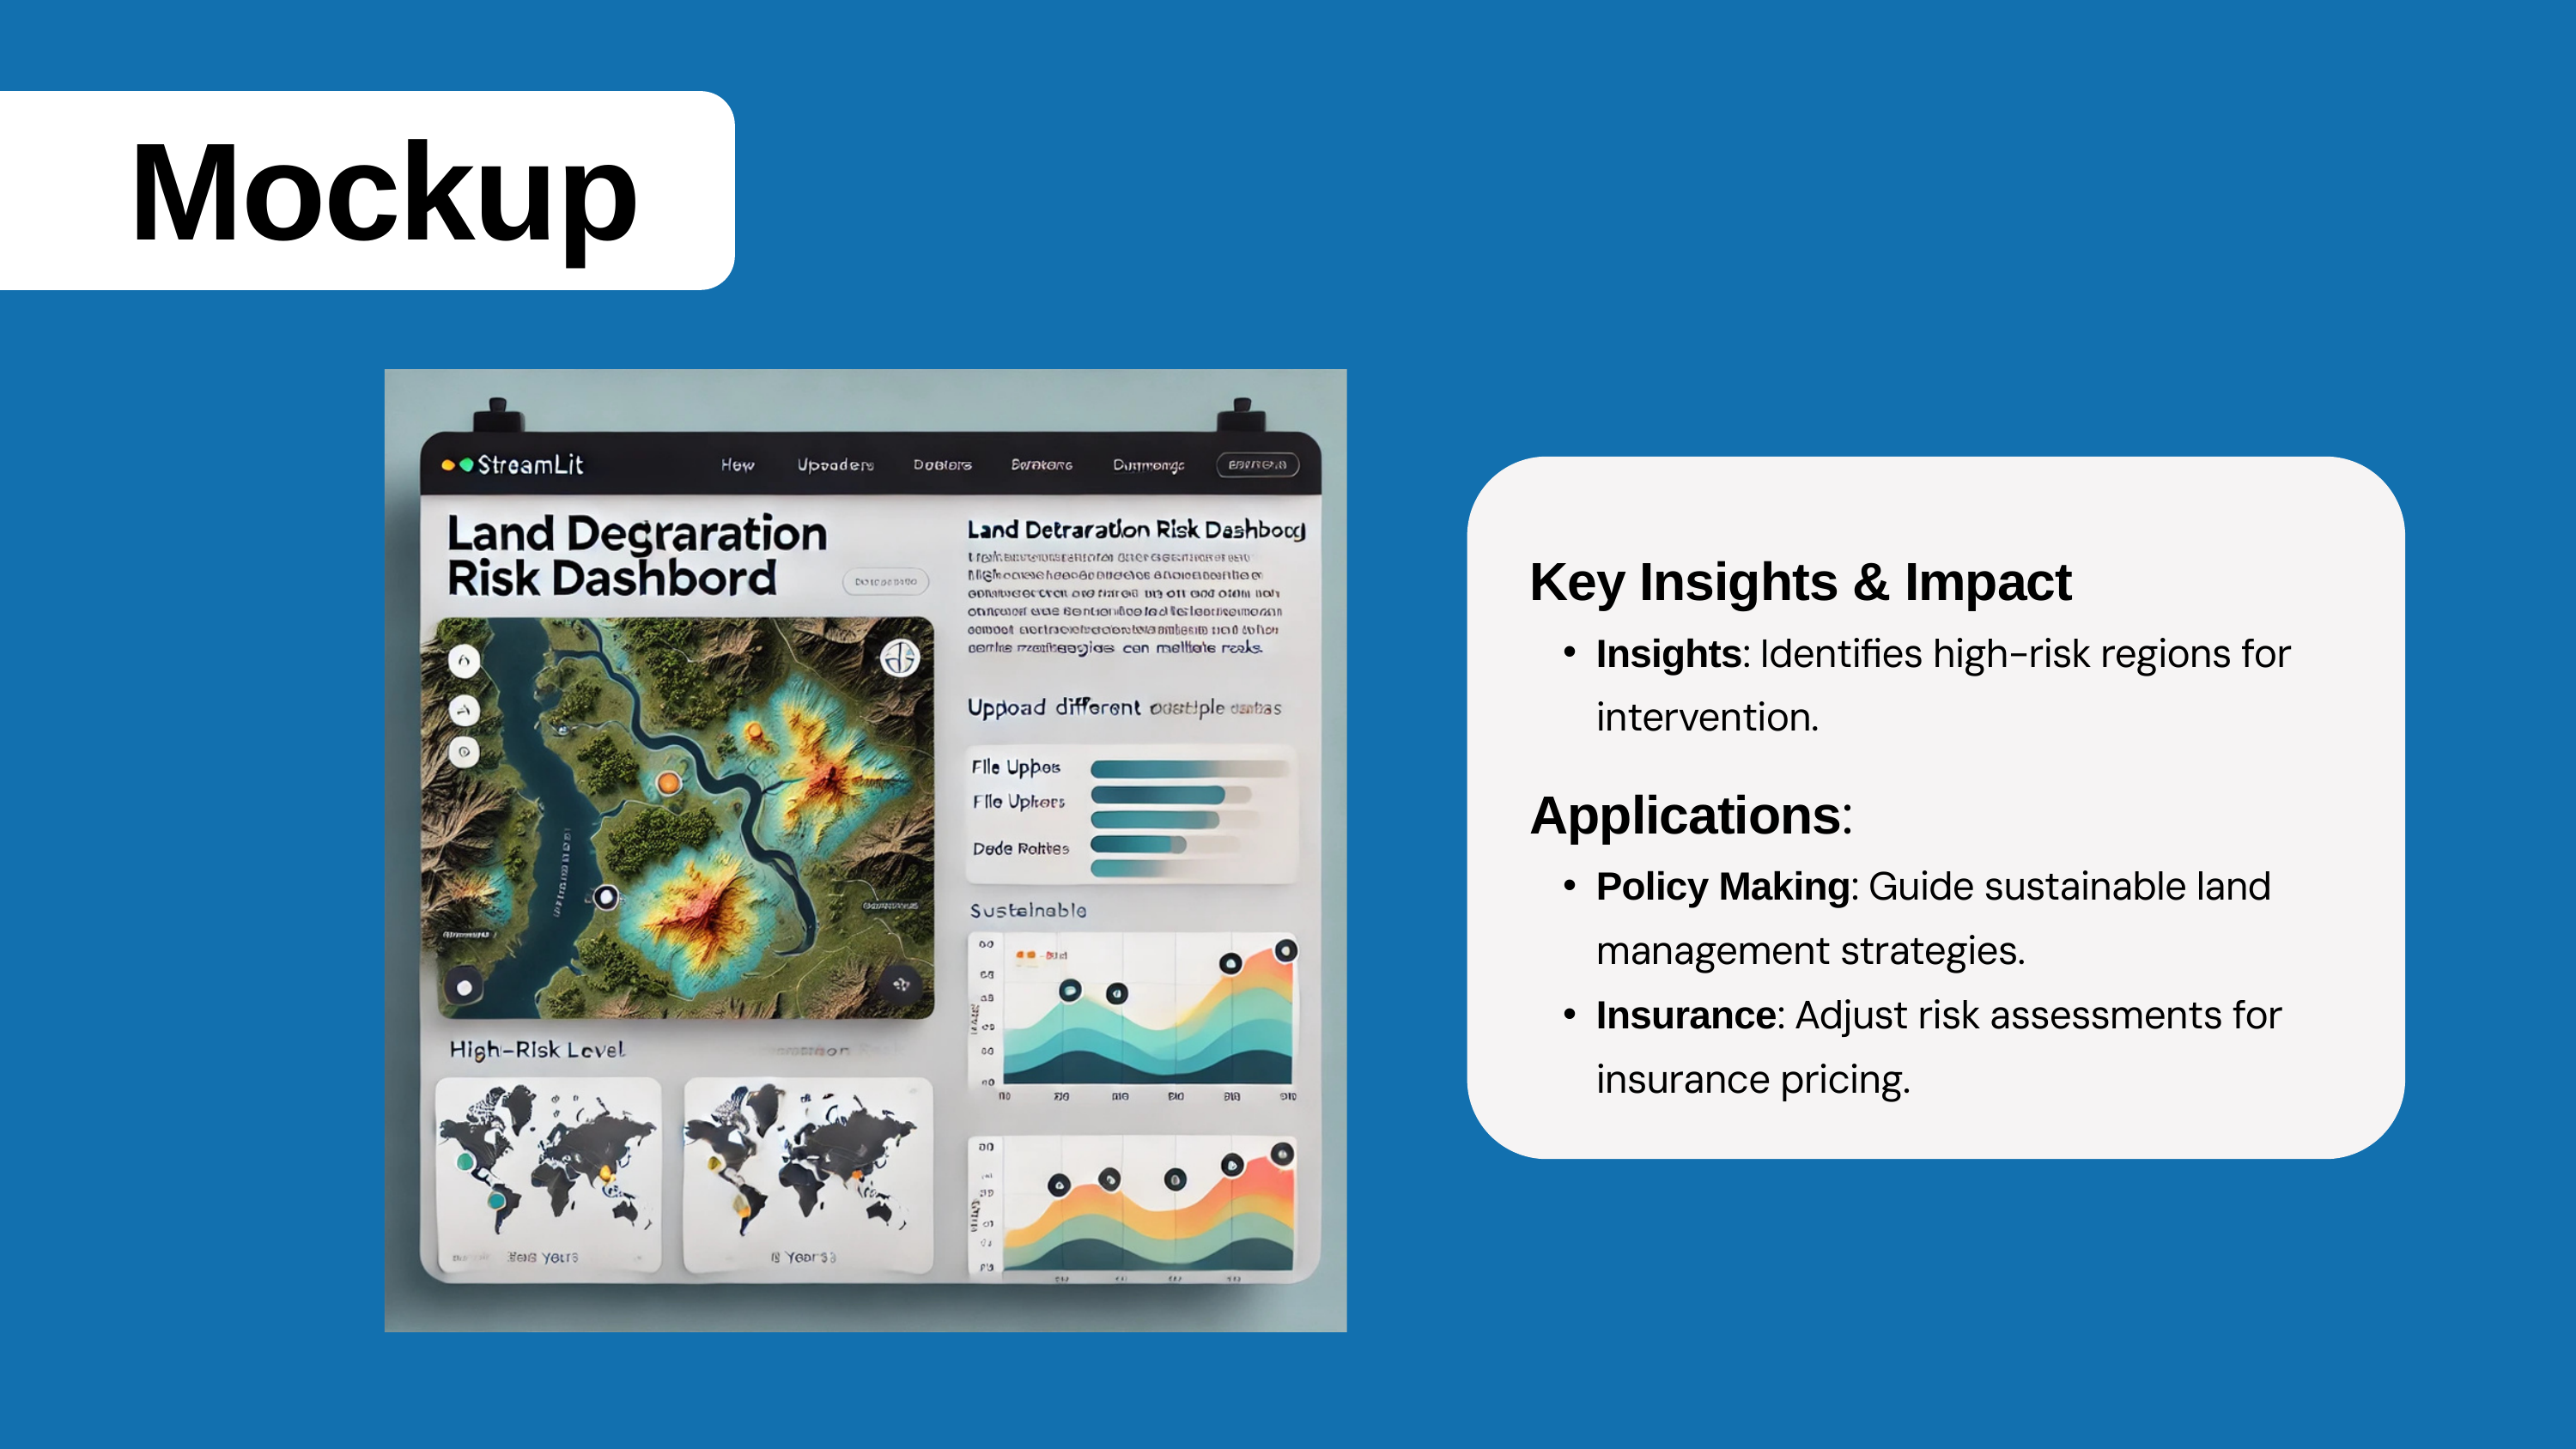

Mockup

Key Insights & Impact
Insights: Identifies high-risk regions for intervention.
Applications:
Policy Making: Guide sustainable land management strategies.
Insurance: Adjust risk assessments for insurance pricing.